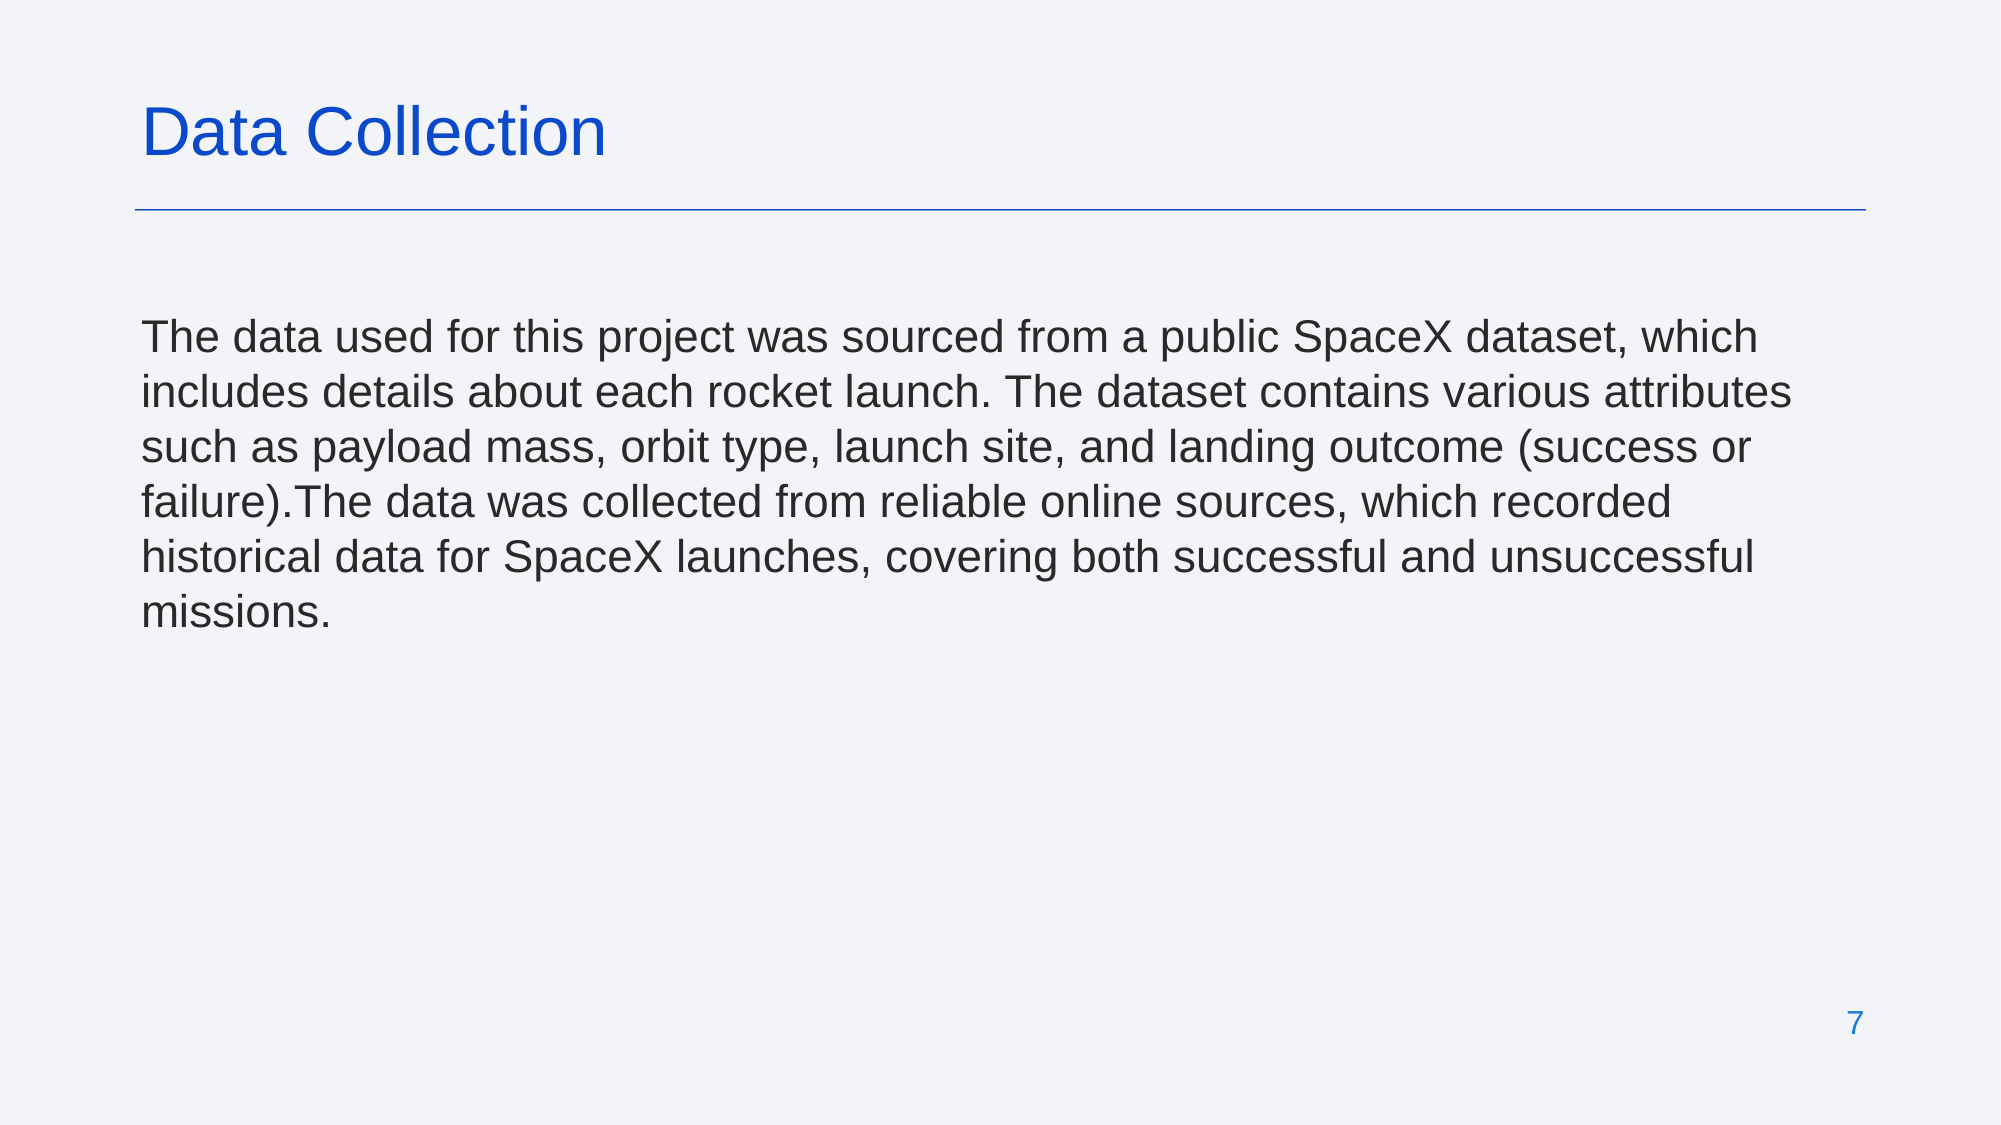

Data Collection
The data used for this project was sourced from a public SpaceX dataset, which includes details about each rocket launch. The dataset contains various attributes such as payload mass, orbit type, launch site, and landing outcome (success or failure).The data was collected from reliable online sources, which recorded historical data for SpaceX launches, covering both successful and unsuccessful missions.
7